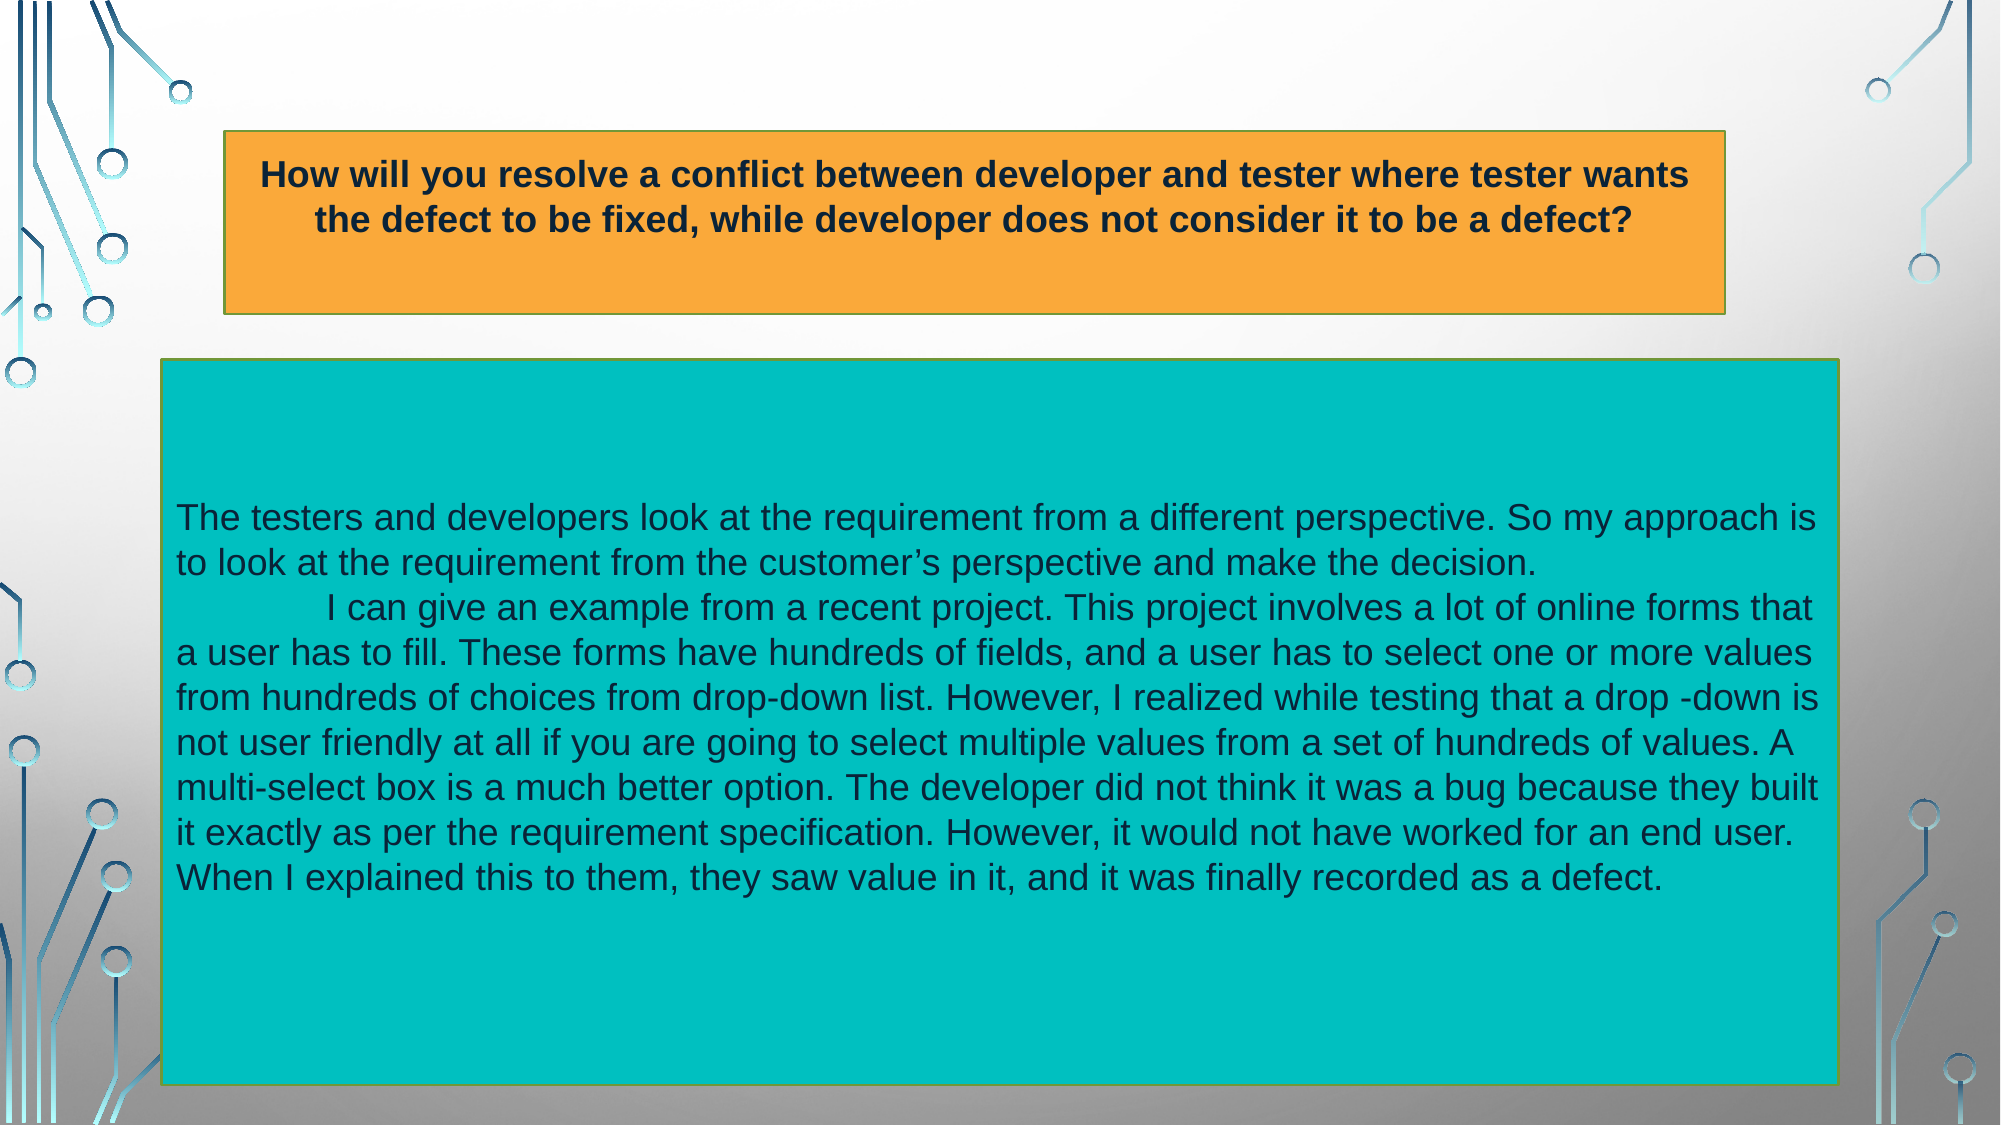

How will you resolve a conflict between developer and tester where tester wants the defect to be fixed, while developer does not consider it to be a defect?

The testers and developers look at the requirement from a different perspective. So my approach is to look at the requirement from the customer’s perspective and make the decision.
	I can give an example from a recent project. This project involves a lot of online forms that a user has to fill. These forms have hundreds of fields, and a user has to select one or more values from hundreds of choices from drop-down list. However, I realized while testing that a drop -down is not user friendly at all if you are going to select multiple values from a set of hundreds of values. A multi-select box is a much better option. The developer did not think it was a bug because they built it exactly as per the requirement specification. However, it would not have worked for an end user. When I explained this to them, they saw value in it, and it was finally recorded as a defect.